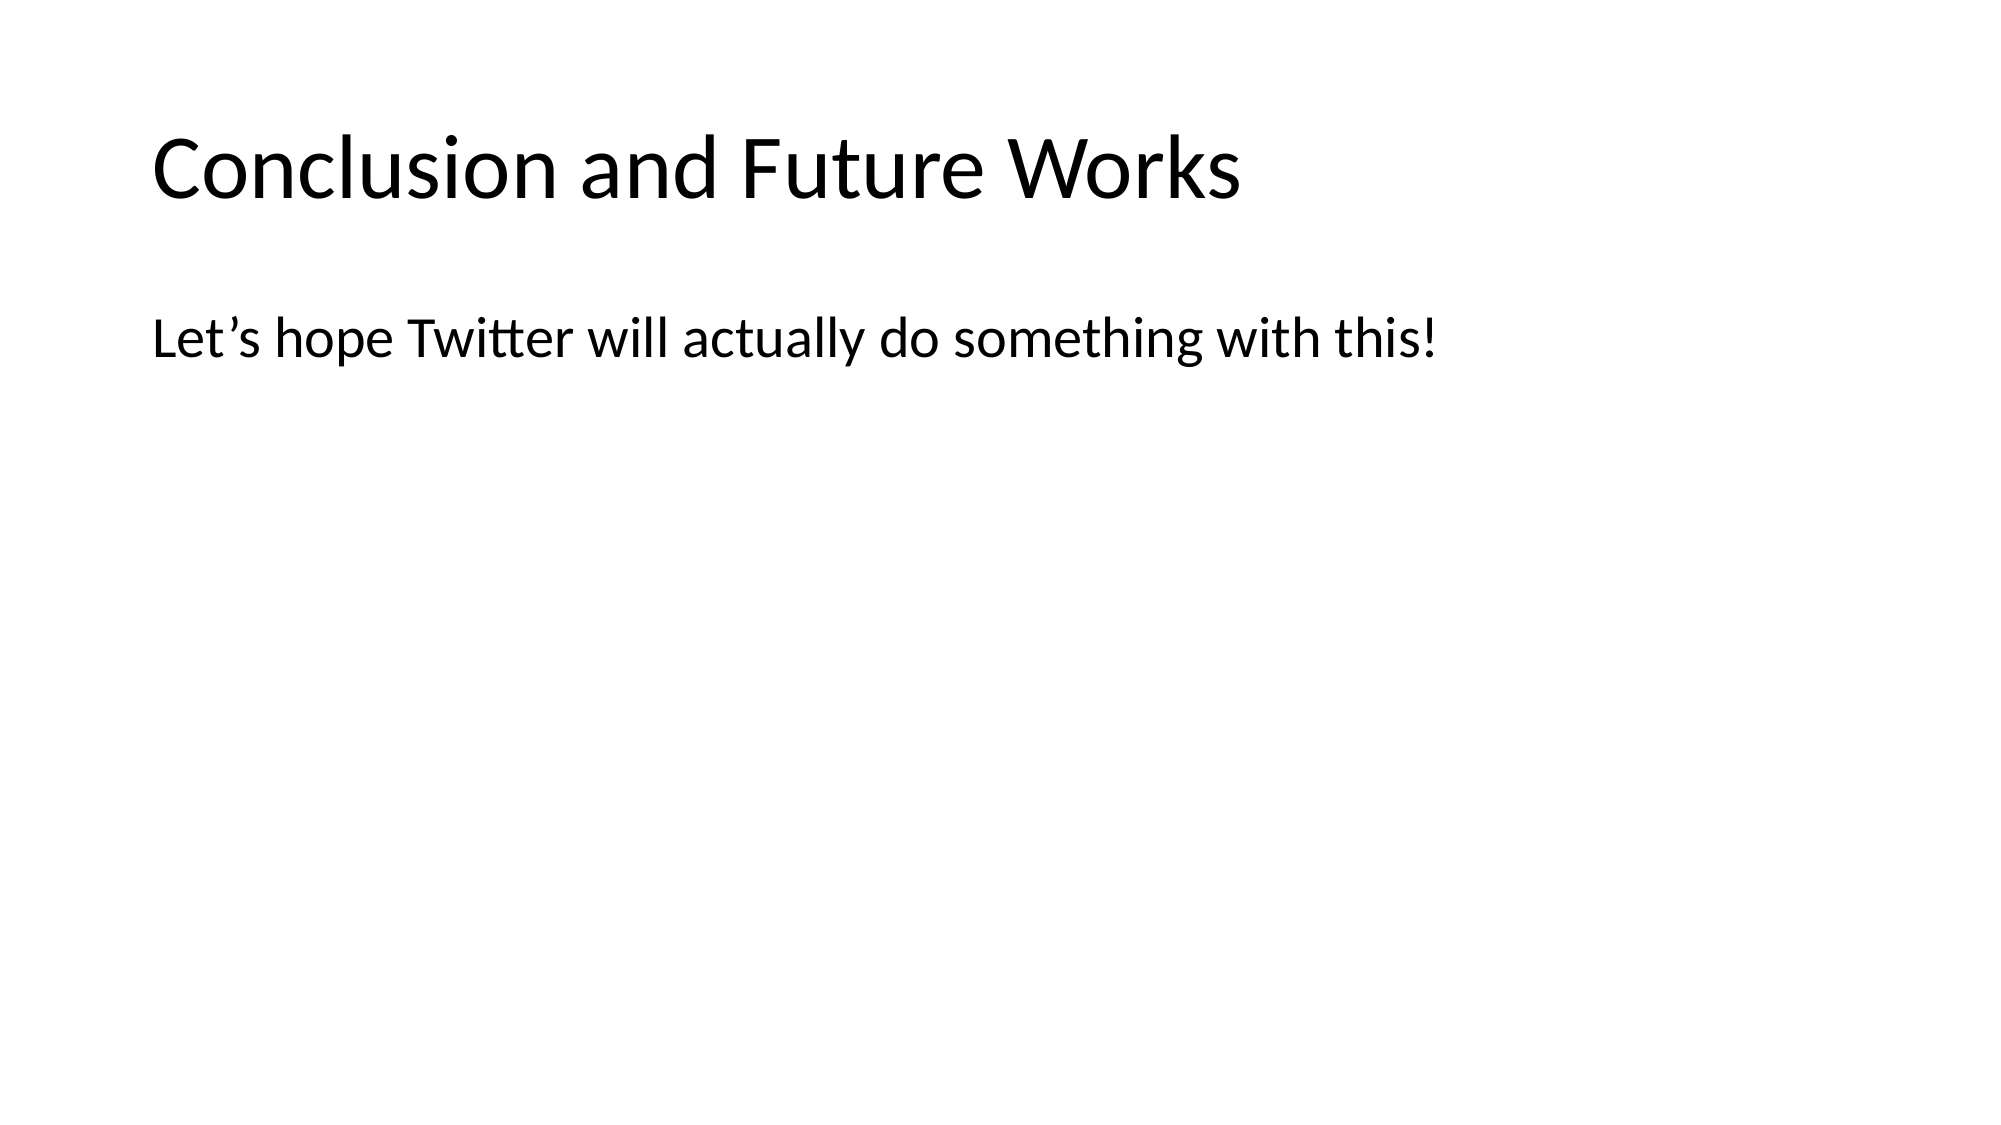

# Conclusion and Future Works
Let’s hope Twitter will actually do something with this!